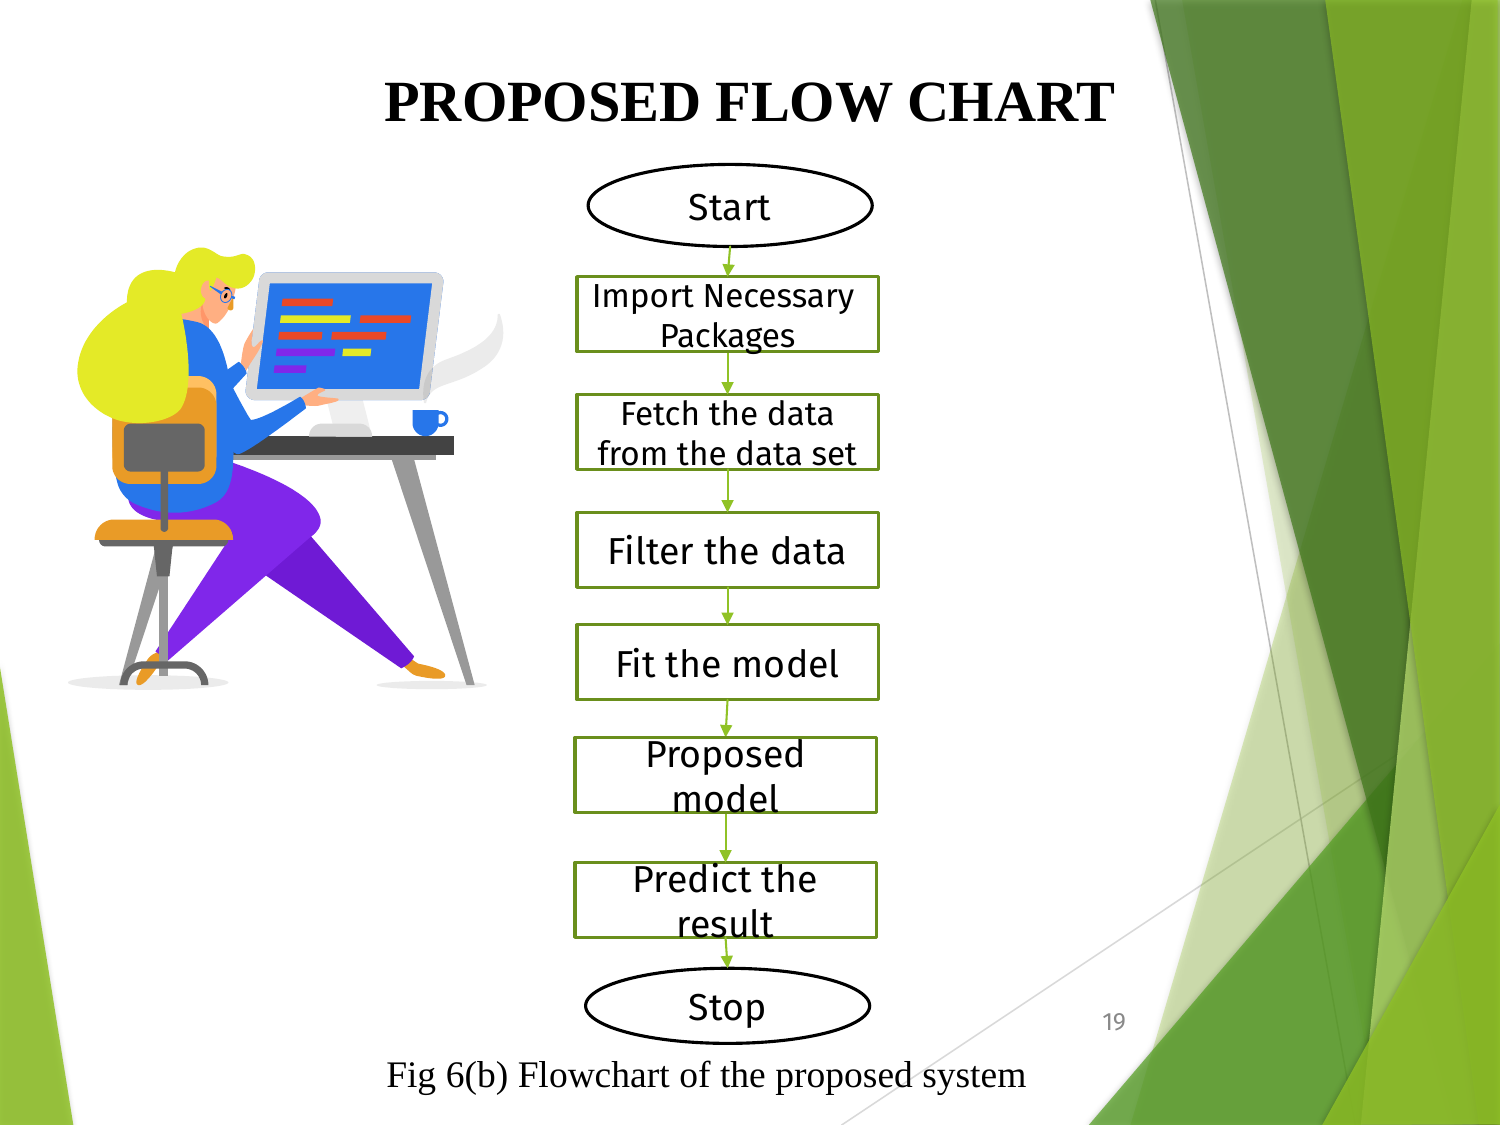

PROPOSED FLOW CHART
Start

Import Necessary
Packages
Fetch the data from the data set
Filter the data
Fit the model
Proposed model
Predict the result
Stop
19
Fig 6(b) Flowchart of the proposed system